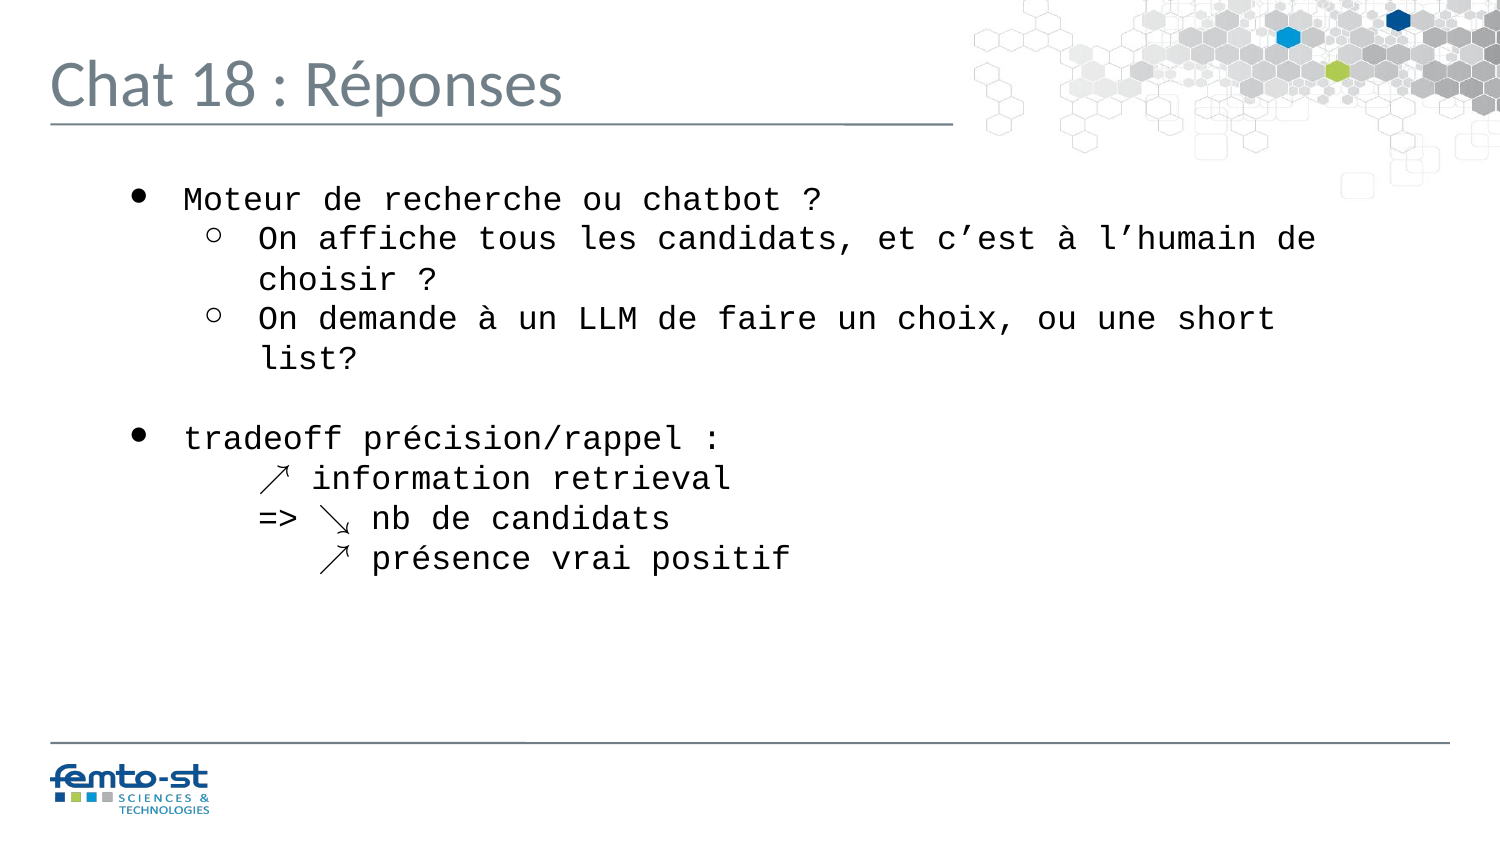

Chat 18 : Réponses
Moteur de recherche ou chatbot ?
On affiche tous les candidats, et c’est à l’humain de choisir ?
On demande à un LLM de faire un choix, ou une short list?
tradeoff précision/rappel :
↗ information retrieval
=> ↘ nb de candidats
   ↗ présence vrai positif